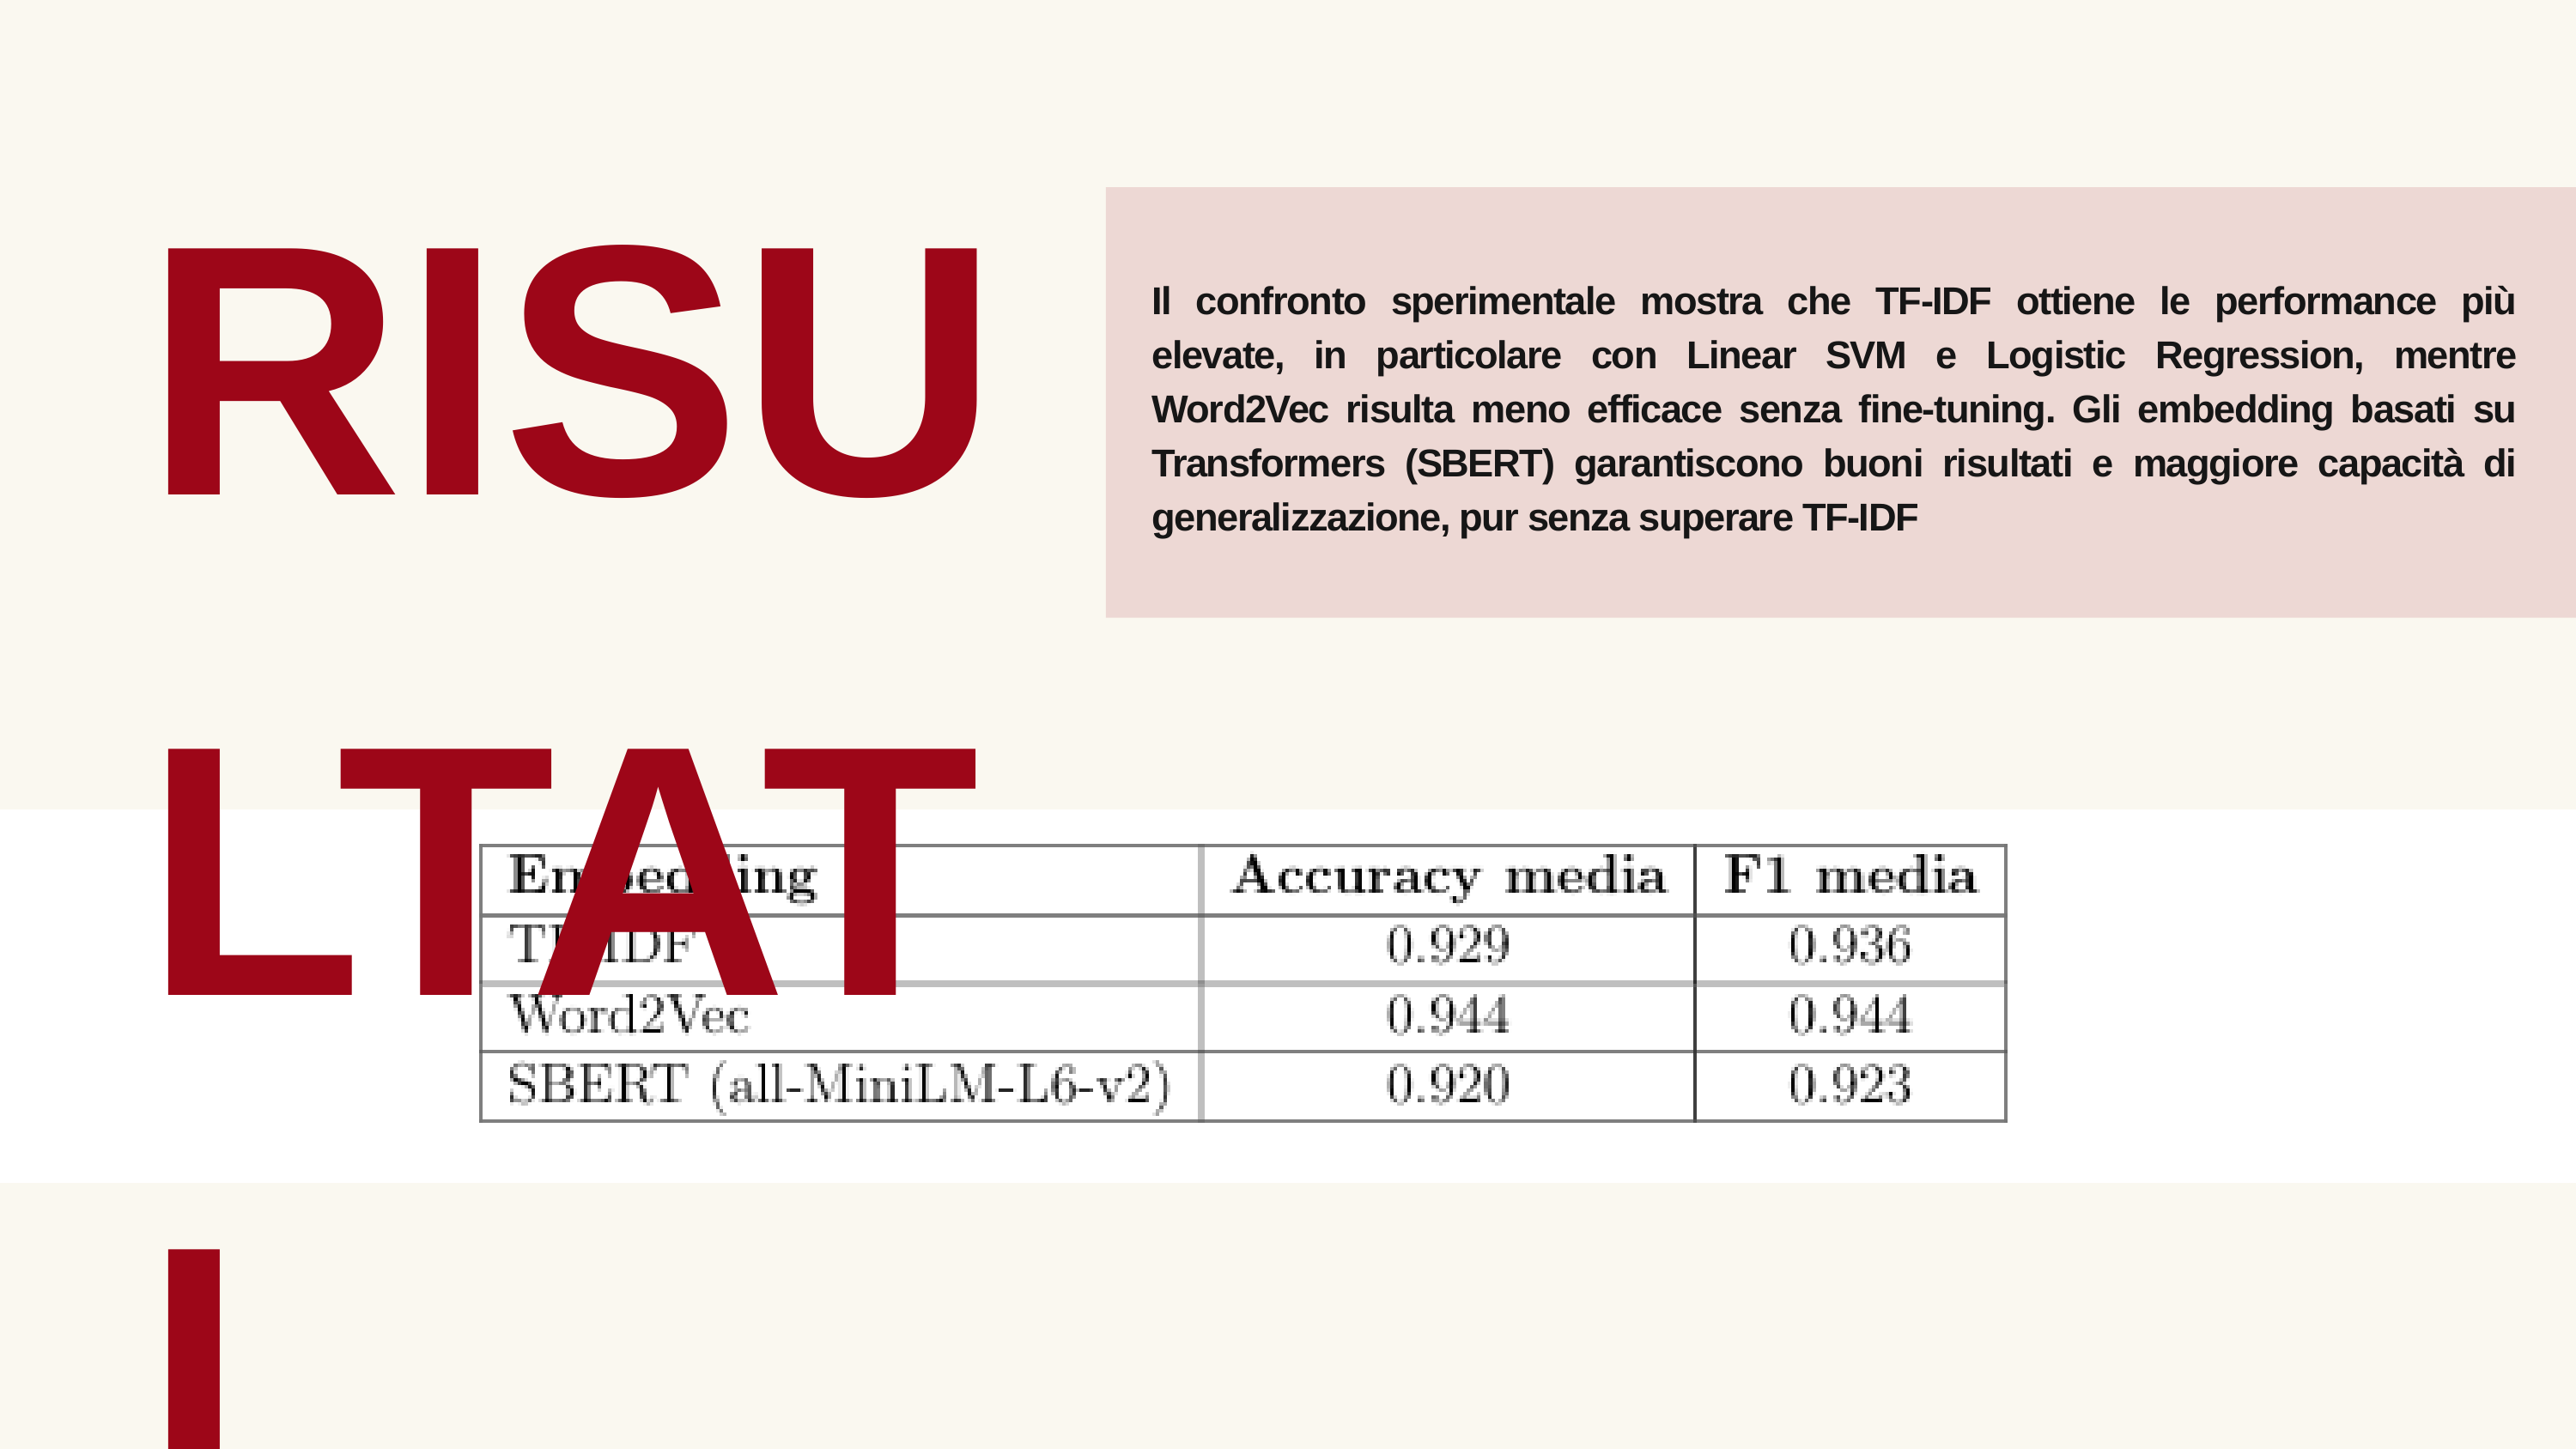

RISULTATI

Il confronto sperimentale mostra che TF-IDF ottiene le performance più elevate, in particolare con Linear SVM e Logistic Regression, mentre Word2Vec risulta meno efficace senza fine-tuning. Gli embedding basati su Transformers (SBERT) garantiscono buoni risultati e maggiore capacità di generalizzazione, pur senza superare TF-IDF